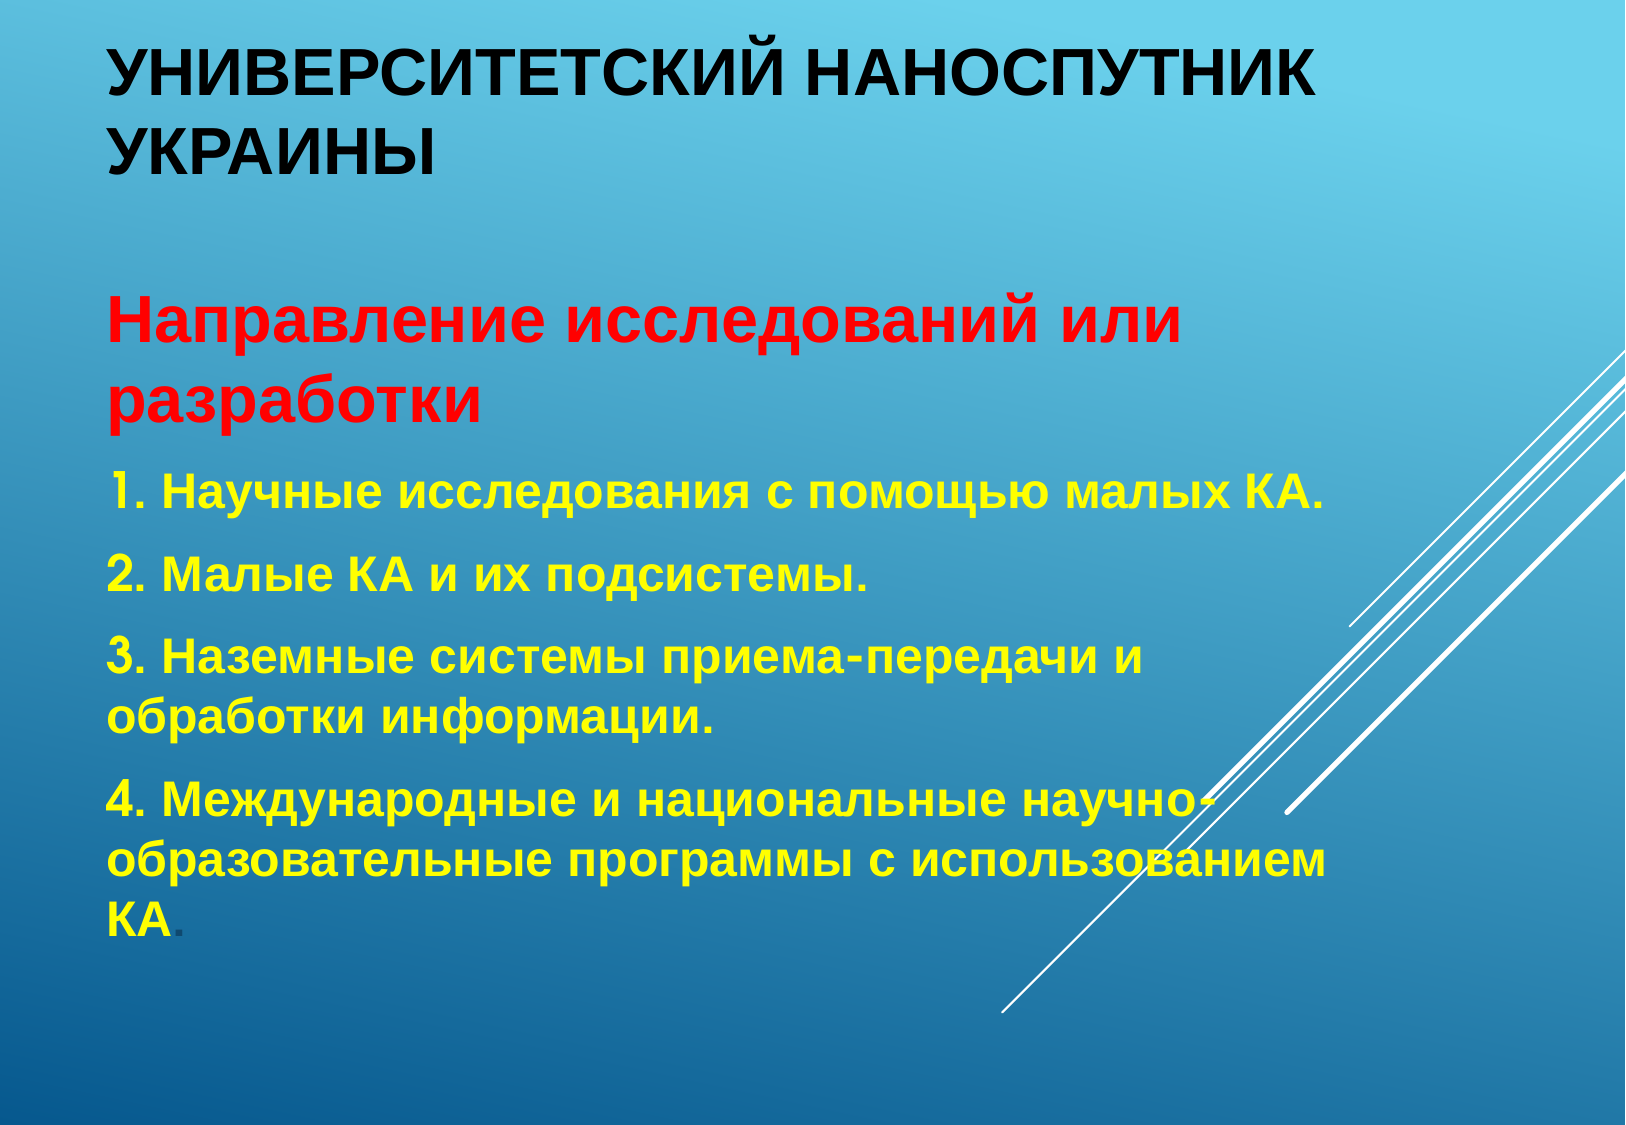

# Университетский наноспутник Украины
Направление исследований или разработки
1. Научные исследования с помощью малых КА.
2. Малые КА и их подсистемы.
3. Наземные системы приема-передачи и обработки информации.
4. Международные и национальные научно-образовательные программы с использованием КА.